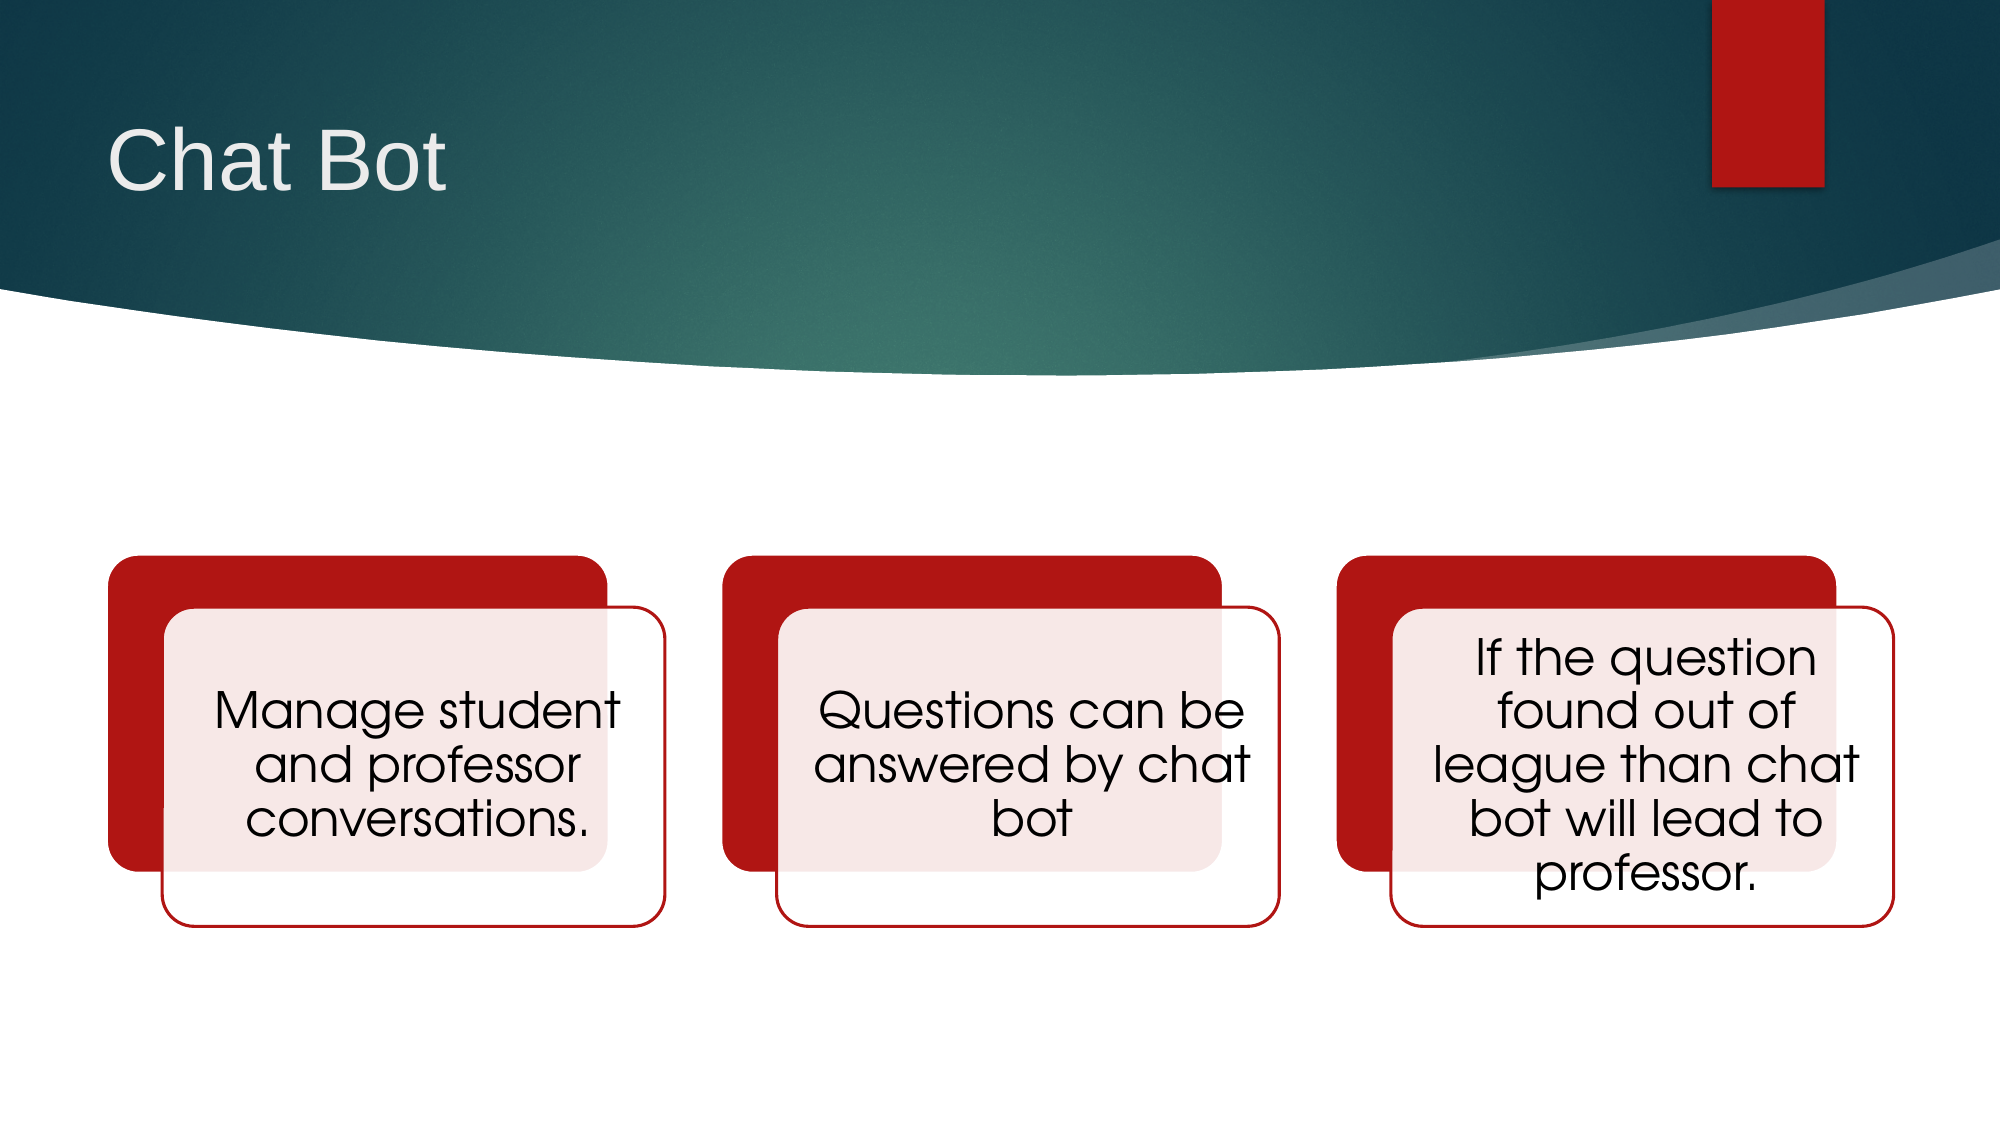

# Chat Bot

Manage student and professor conversations.
Questions can be answered by chat bot
If the question found out of league than chat bot will lead to professor.